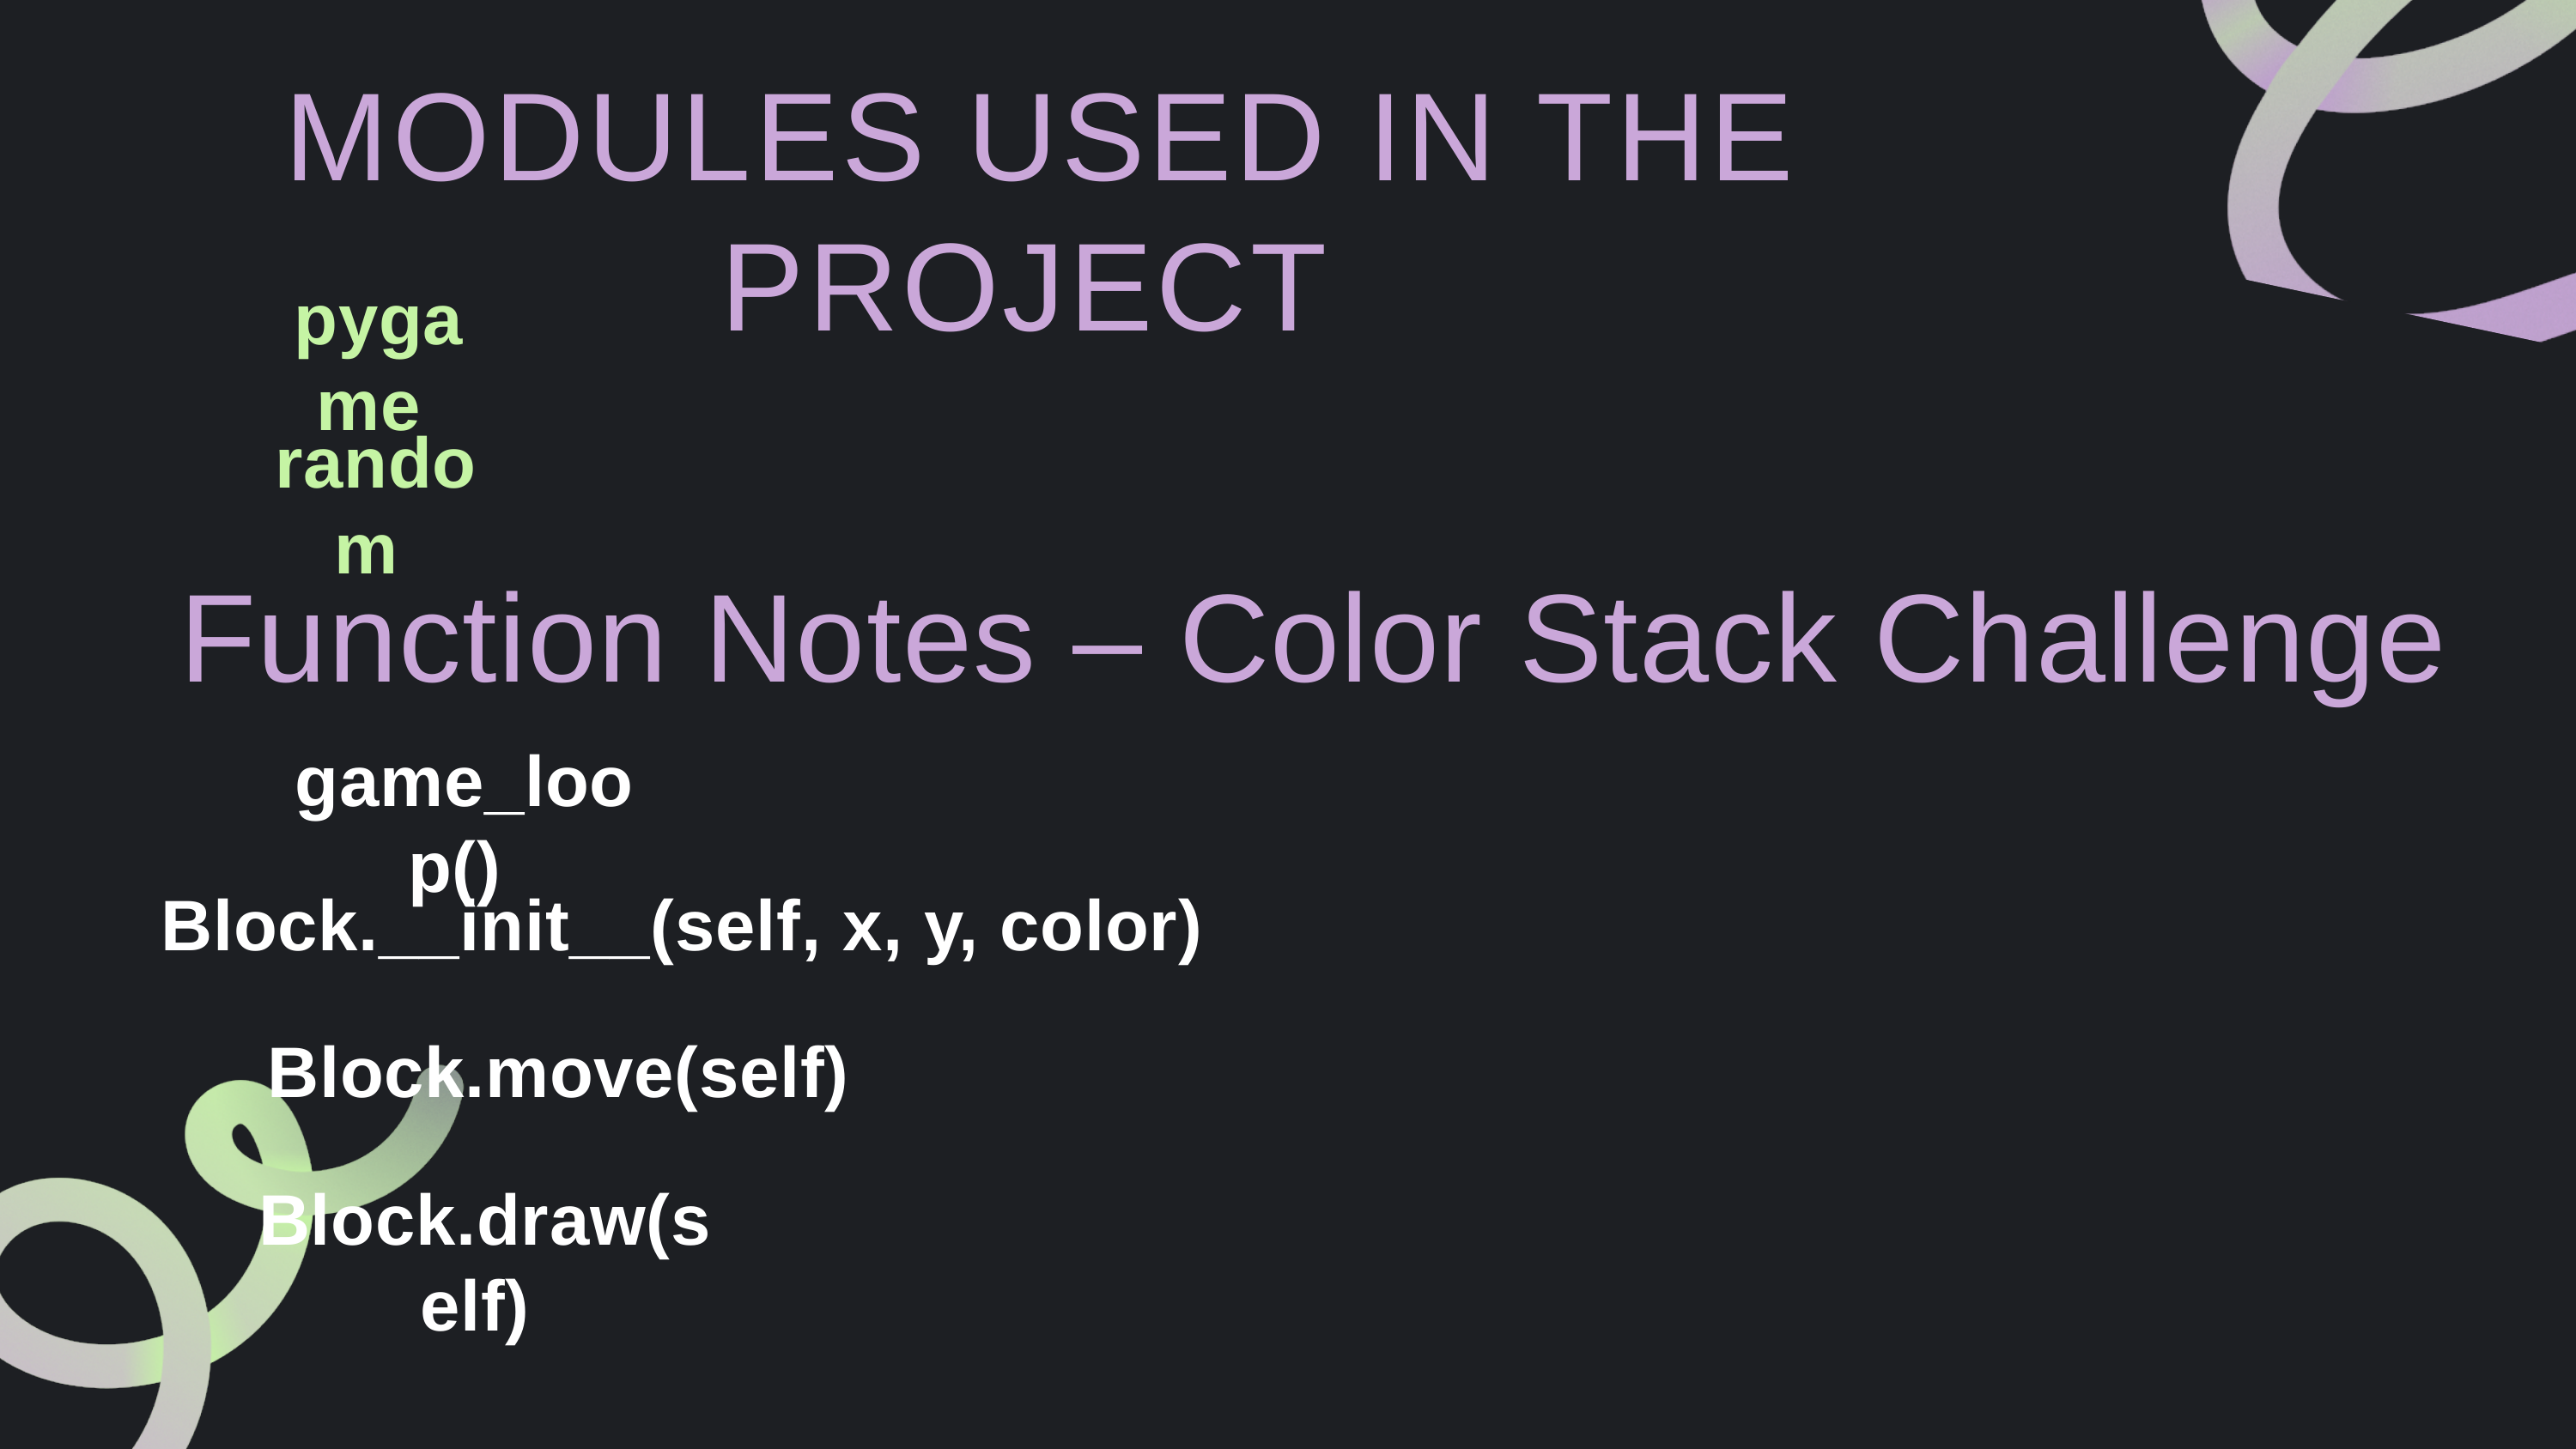

MODULES USED IN THE PROJECT
pygame
random
     Function Notes – Color Stack Challenge
game_loop()
Block.__init__(self, x, y, color)
Block.move(self)

Block.draw(self)